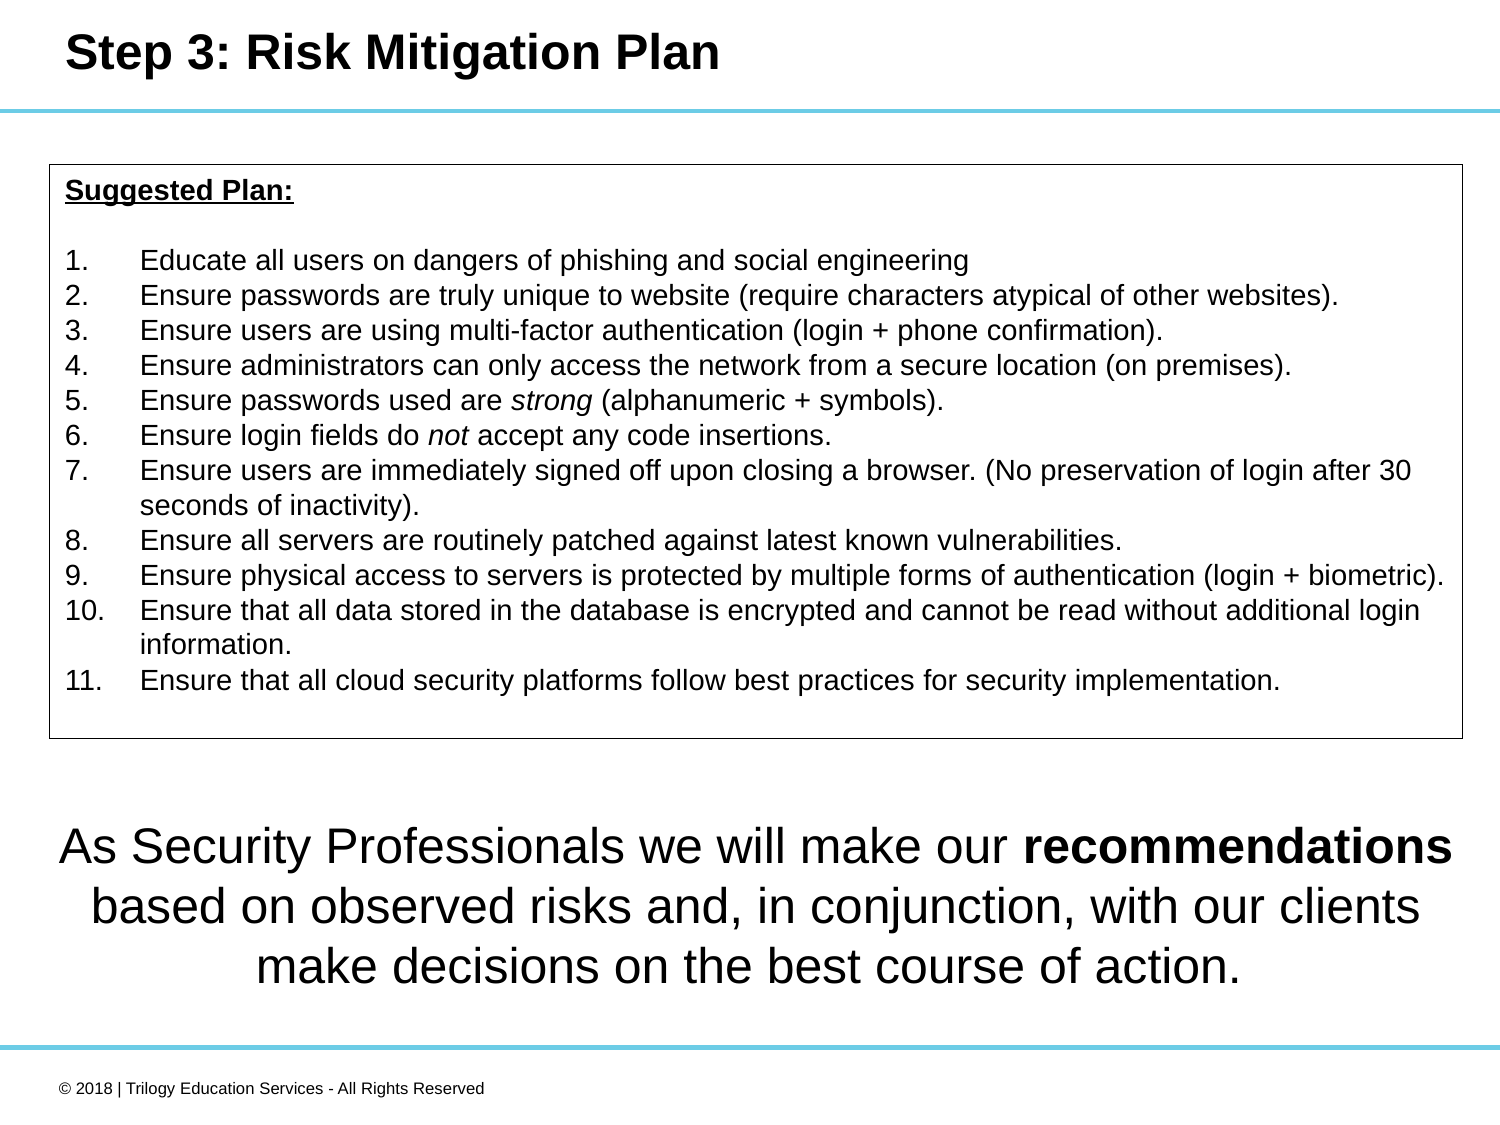

# Step 3: Risk Mitigation Plan
Suggested Plan:

Educate all users on dangers of phishing and social engineering
Ensure passwords are truly unique to website (require characters atypical of other websites).
Ensure users are using multi-factor authentication (login + phone confirmation).
Ensure administrators can only access the network from a secure location (on premises).
Ensure passwords used are strong (alphanumeric + symbols).
Ensure login fields do not accept any code insertions.
Ensure users are immediately signed off upon closing a browser. (No preservation of login after 30 seconds of inactivity).
Ensure all servers are routinely patched against latest known vulnerabilities.
Ensure physical access to servers is protected by multiple forms of authentication (login + biometric).
Ensure that all data stored in the database is encrypted and cannot be read without additional login information.
Ensure that all cloud security platforms follow best practices for security implementation.

As Security Professionals we will make our recommendations based on observed risks and, in conjunction, with our clients make decisions on the best course of action.